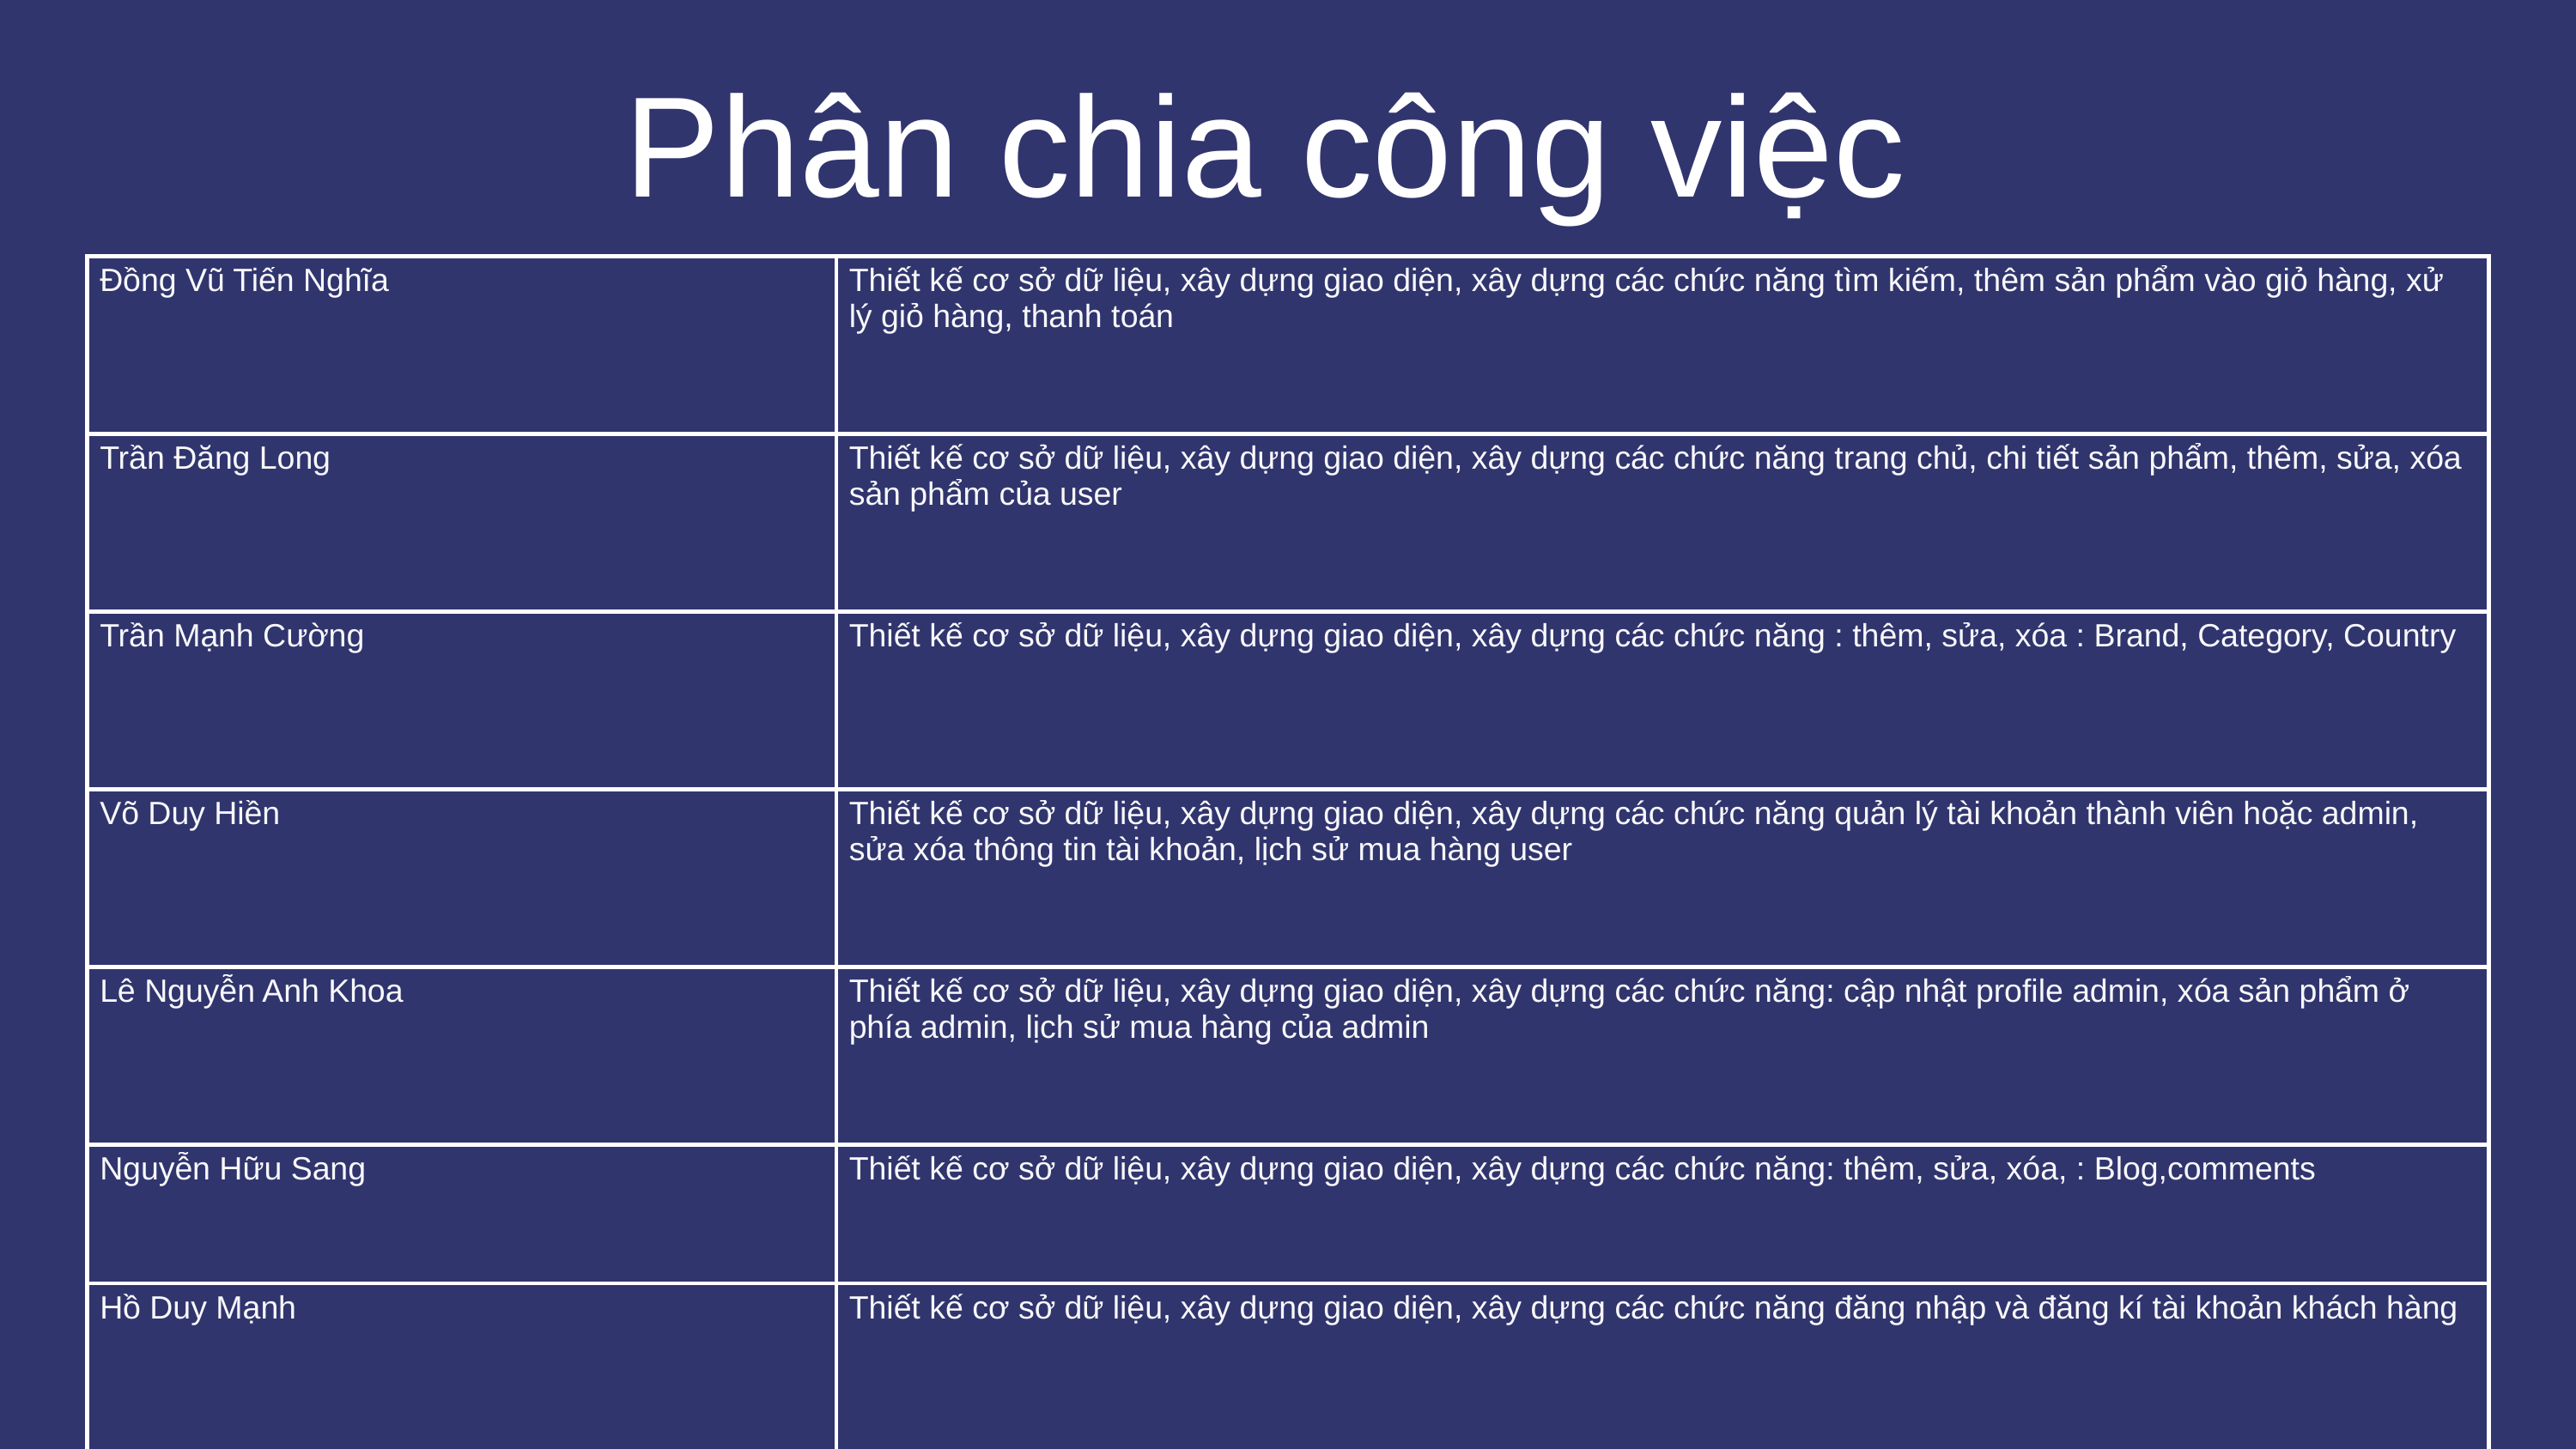

Phân chia công việc
| Đồng Vũ Tiến Nghĩa | Thiết kế cơ sở dữ liệu, xây dựng giao diện, xây dựng các chức năng tìm kiếm, thêm sản phẩm vào giỏ hàng, xử lý giỏ hàng, thanh toán |
| --- | --- |
| Trần Đăng Long | Thiết kế cơ sở dữ liệu, xây dựng giao diện, xây dựng các chức năng trang chủ, chi tiết sản phẩm, thêm, sửa, xóa sản phẩm của user |
| Trần Mạnh Cường | Thiết kế cơ sở dữ liệu, xây dựng giao diện, xây dựng các chức năng : thêm, sửa, xóa : Brand, Category, Country |
| Võ Duy Hiền | Thiết kế cơ sở dữ liệu, xây dựng giao diện, xây dựng các chức năng quản lý tài khoản thành viên hoặc admin, sửa xóa thông tin tài khoản, lịch sử mua hàng user |
| Lê Nguyễn Anh Khoa | Thiết kế cơ sở dữ liệu, xây dựng giao diện, xây dựng các chức năng: cập nhật profile admin, xóa sản phẩm ở phía admin, lịch sử mua hàng của admin |
| Nguyễn Hữu Sang | Thiết kế cơ sở dữ liệu, xây dựng giao diện, xây dựng các chức năng: thêm, sửa, xóa, : Blog,comments |
| Hồ Duy Mạnh | Thiết kế cơ sở dữ liệu, xây dựng giao diện, xây dựng các chức năng đăng nhập và đăng kí tài khoản khách hàng |